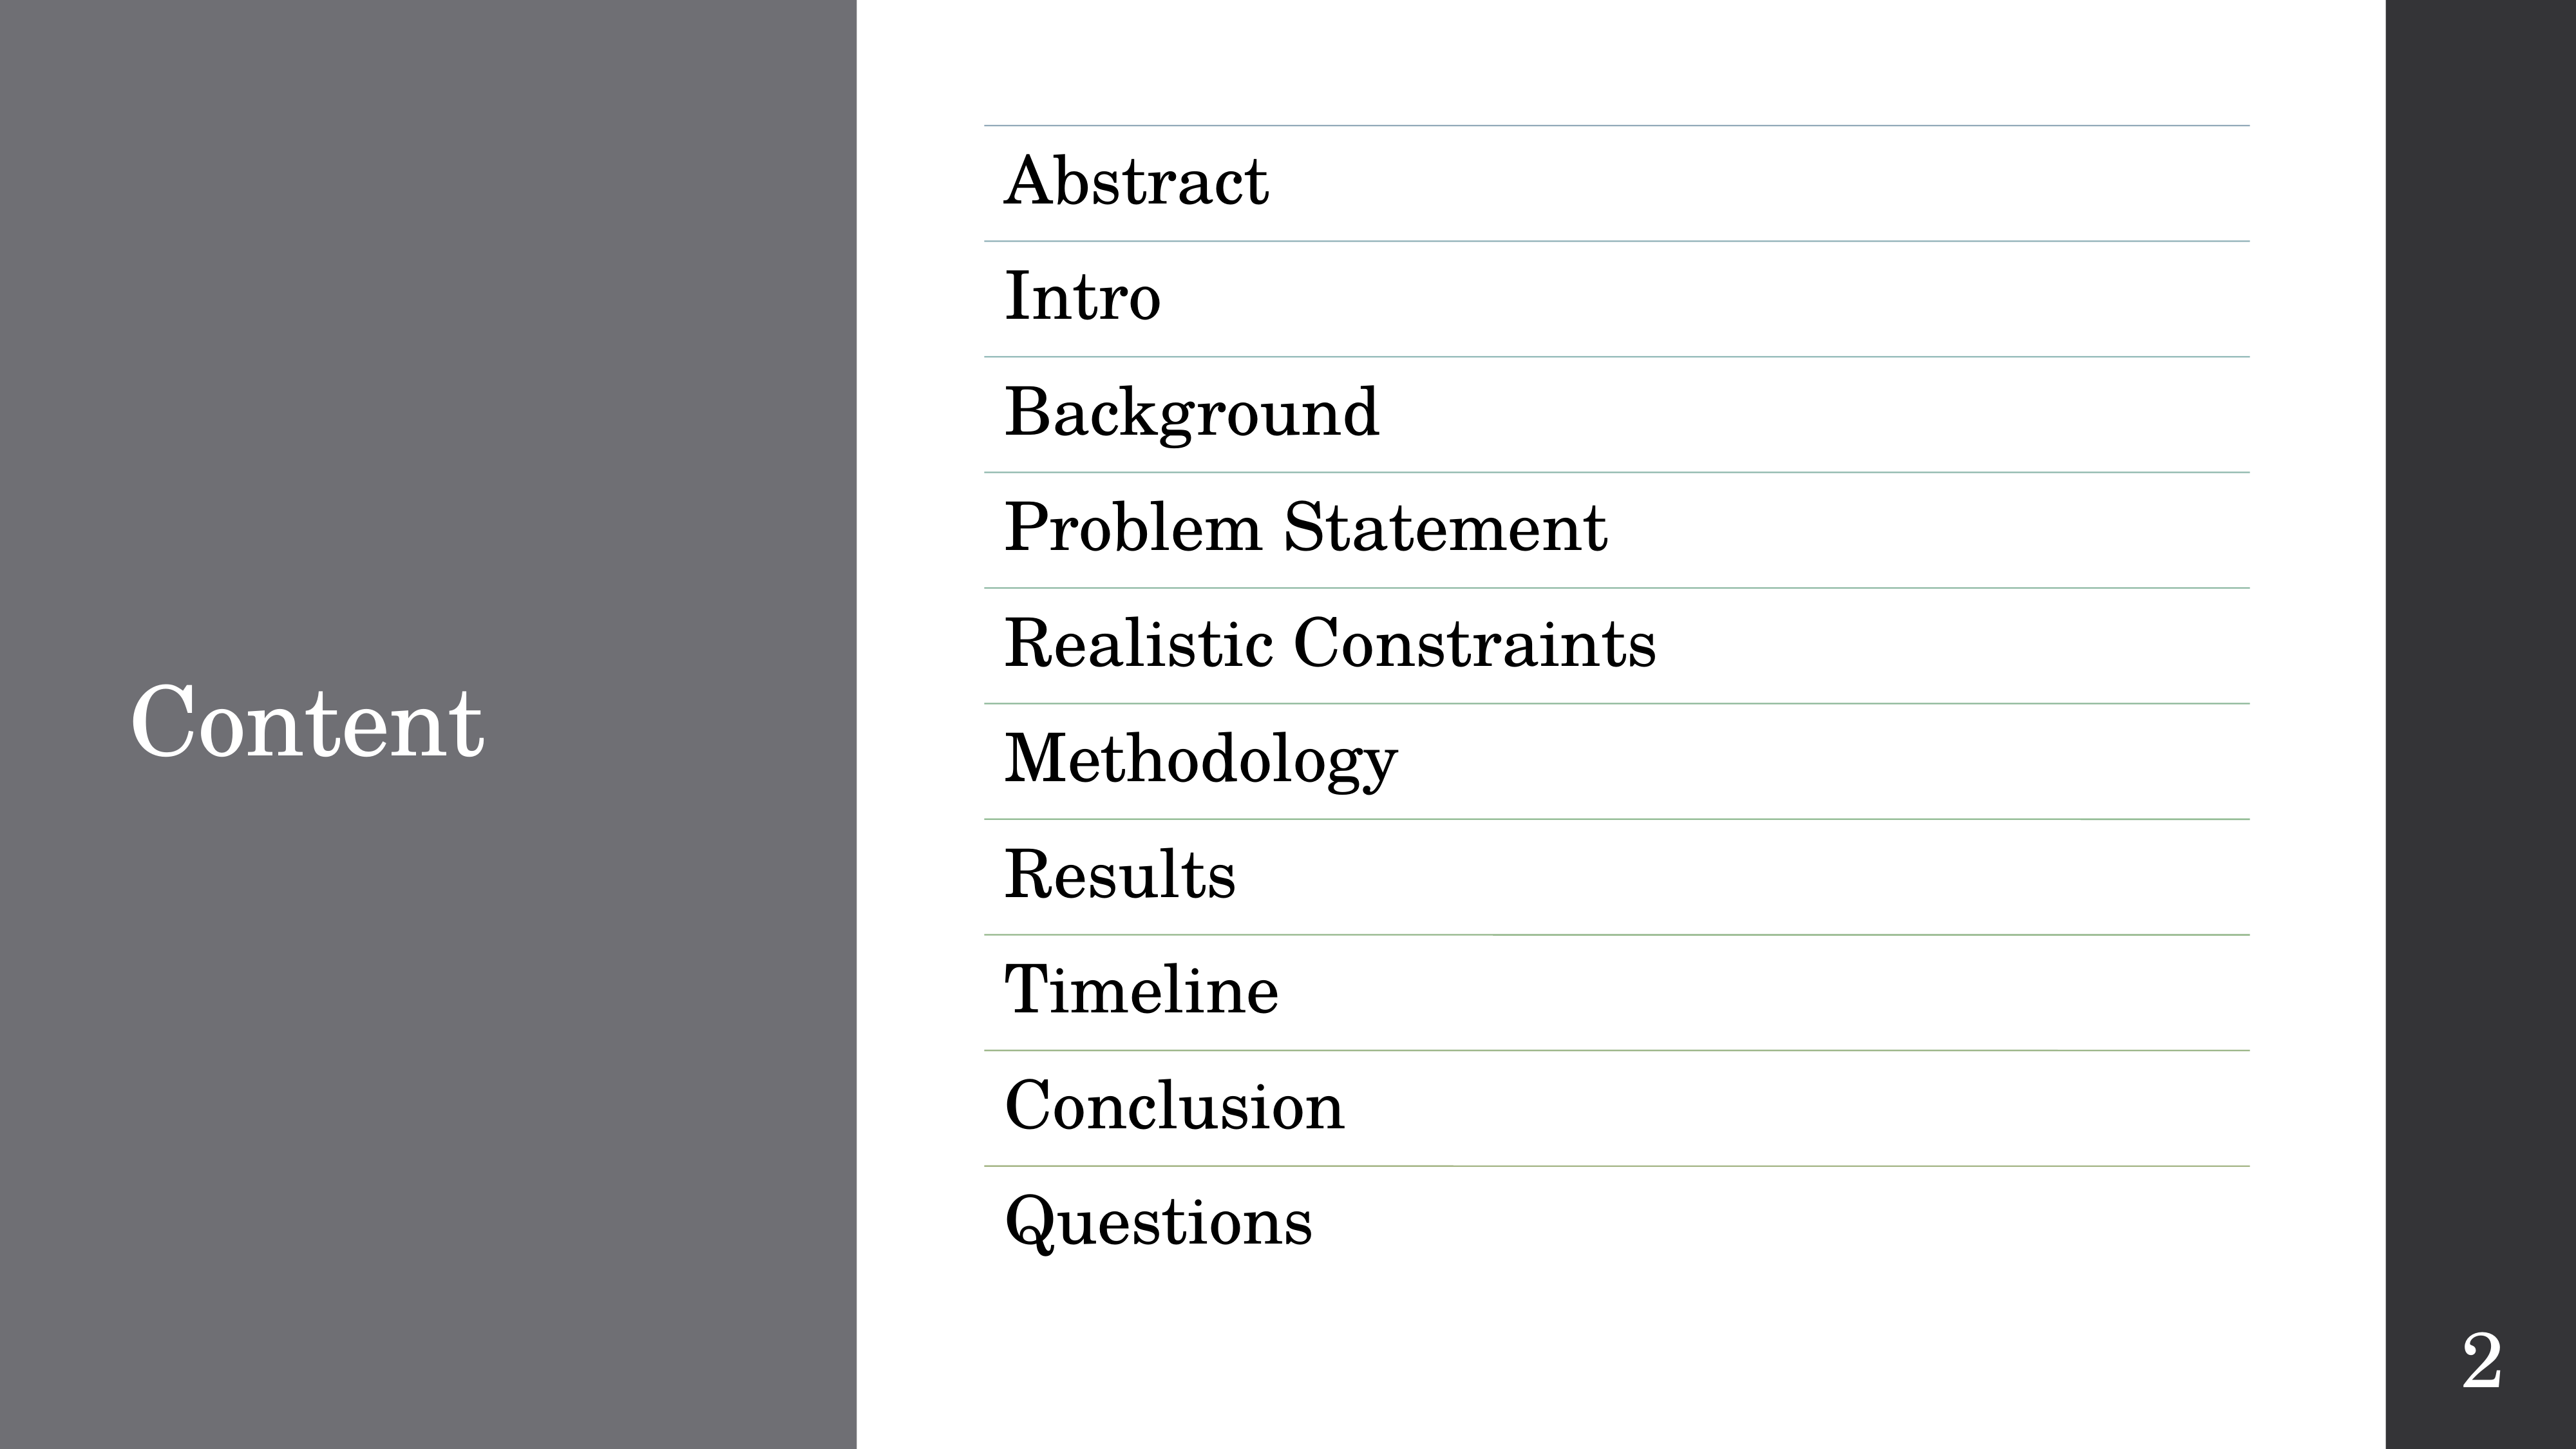

Abstract
Intro
Background
Problem Statement
Realistic Constraints
Methodology
Results
Timeline
Conclusion
Questions
# Content
2